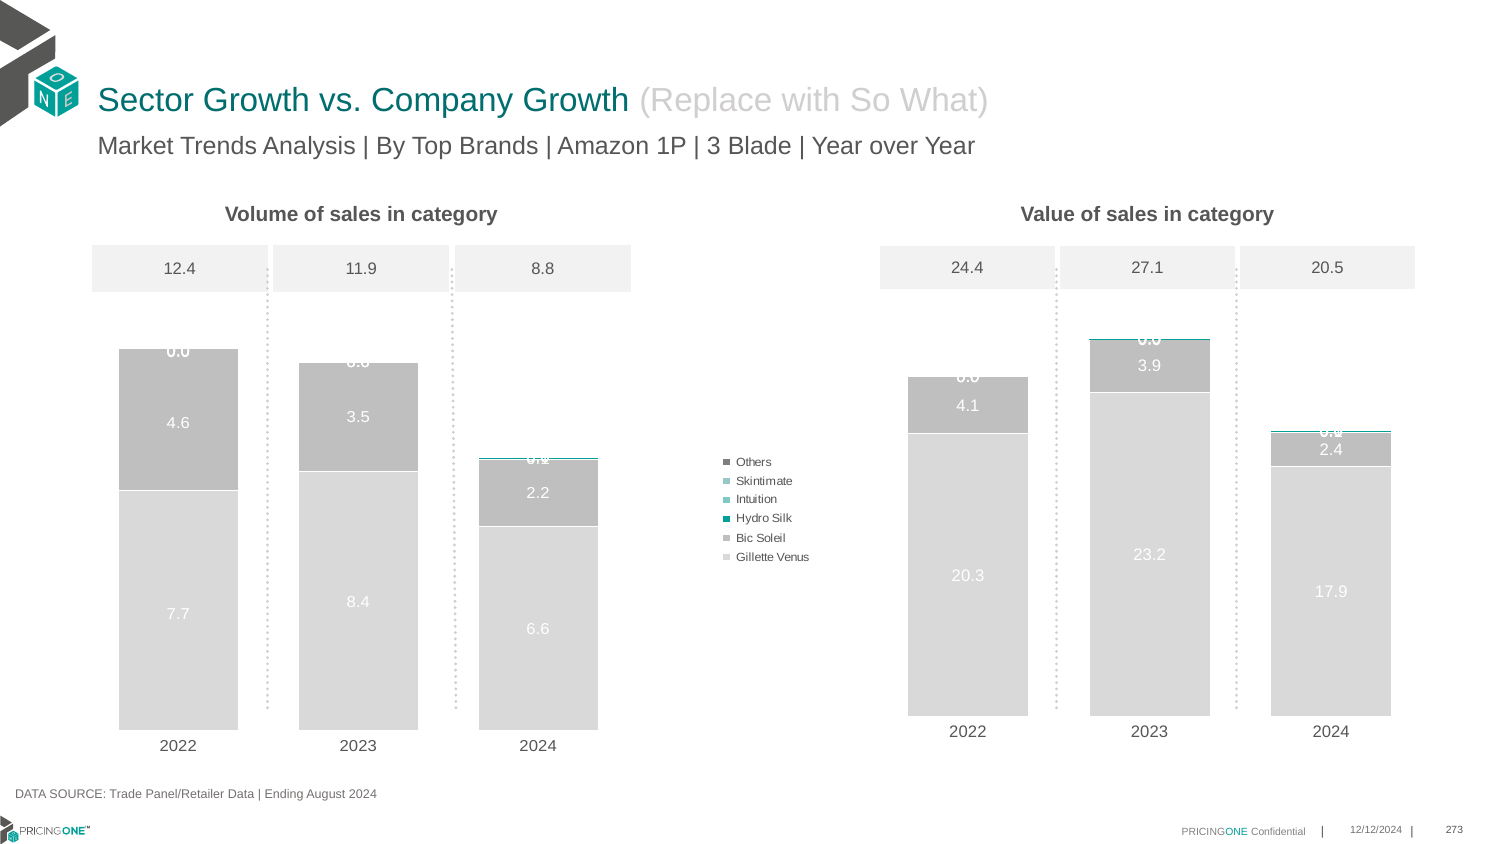

# Sector Growth vs. Company Growth (Replace with So What)
Market Trends Analysis | By Top Brands | Amazon 1P | 3 Blade | Year over Year
| Value of sales in category |  |  |
| --- | --- | --- |
| 24.4 | 27.1 | 20.5 |
| Volume of sales in category |  |  |
| --- | --- | --- |
| 12.4 | 11.9 | 8.8 |

### Chart

| Category | Gillette Venus | Bic Soleil | Hydro Silk | Intuition | Skintimate | Others |
|---|---|---|---|---|---|---|
| 2022 | 20.256851 | 4.098108 | 0.008892 | 0.010909 | 9.4e-05 | 0.000101 |
| 2023 | 23.184667 | 3.856306 | 0.002658 | 0.040462 | 4.6e-05 | 0.0001 |
| 2024 | 17.904422 | 2.400054 | 0.138913 | 0.033321 | 4.6e-05 | 0.000343 |

### Chart

| Category | Gillette Venus | Bic Soleil | Hydro Silk | Intuition | Skintimate | Others |
|---|---|---|---|---|---|---|
| 2022 | 7.743122 | 4.605948 | 0.003456 | 0.005576 | 3.2e-05 | 3.1e-05 |
| 2023 | 8.357646 | 3.543346 | 0.00147 | 0.020433 | 1.5e-05 | 5.2e-05 |
| 2024 | 6.609668 | 2.1591 | 0.05843 | 0.016223 | 1.2e-05 | 0.000121 |
DATA SOURCE: Trade Panel/Retailer Data | Ending August 2024

12/12/2024
273